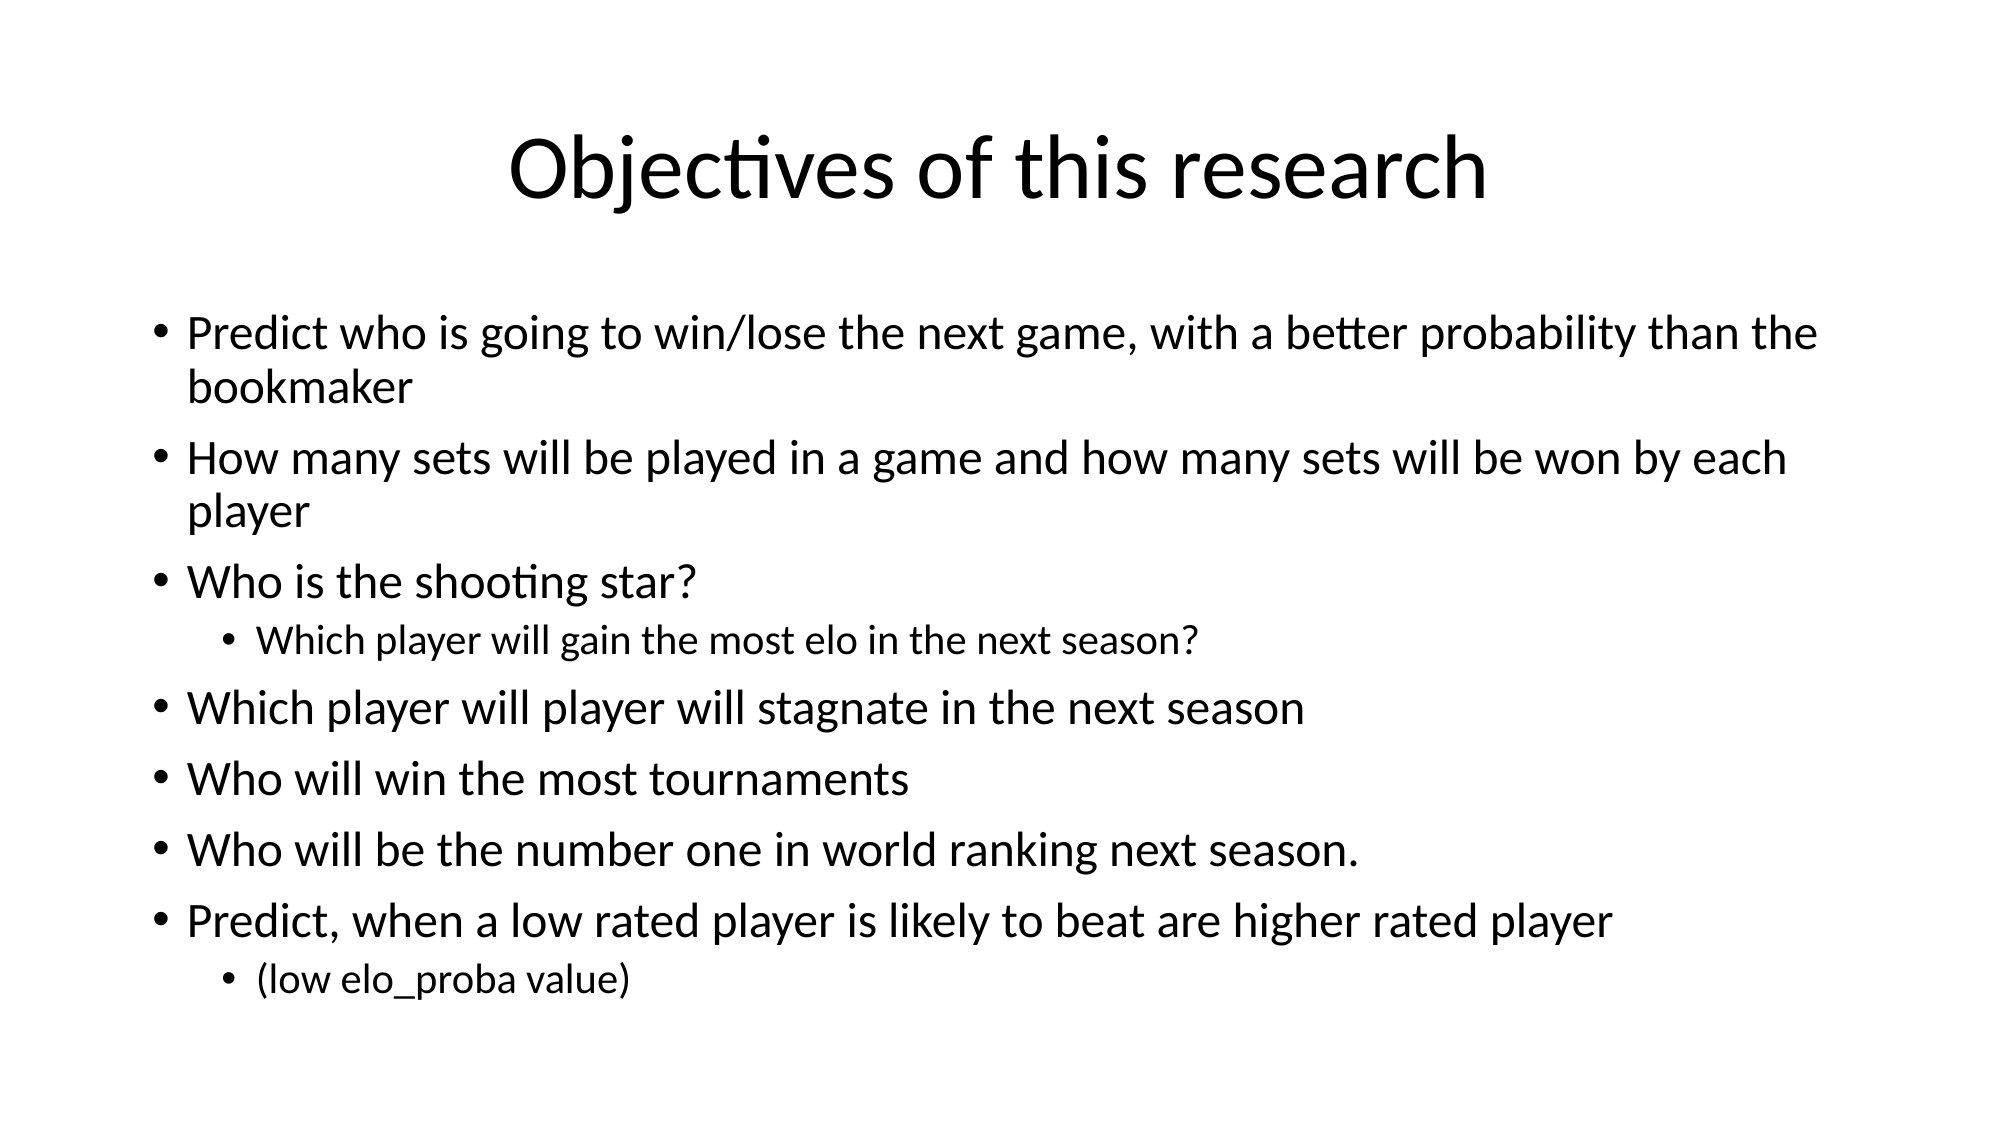

# Objectives of this research
Predict who is going to win/lose the next game, with a better probability than the bookmaker
How many sets will be played in a game and how many sets will be won by each player
Who is the shooting star?
Which player will gain the most elo in the next season?
Which player will player will stagnate in the next season
Who will win the most tournaments
Who will be the number one in world ranking next season.
Predict, when a low rated player is likely to beat are higher rated player
(low elo_proba value)